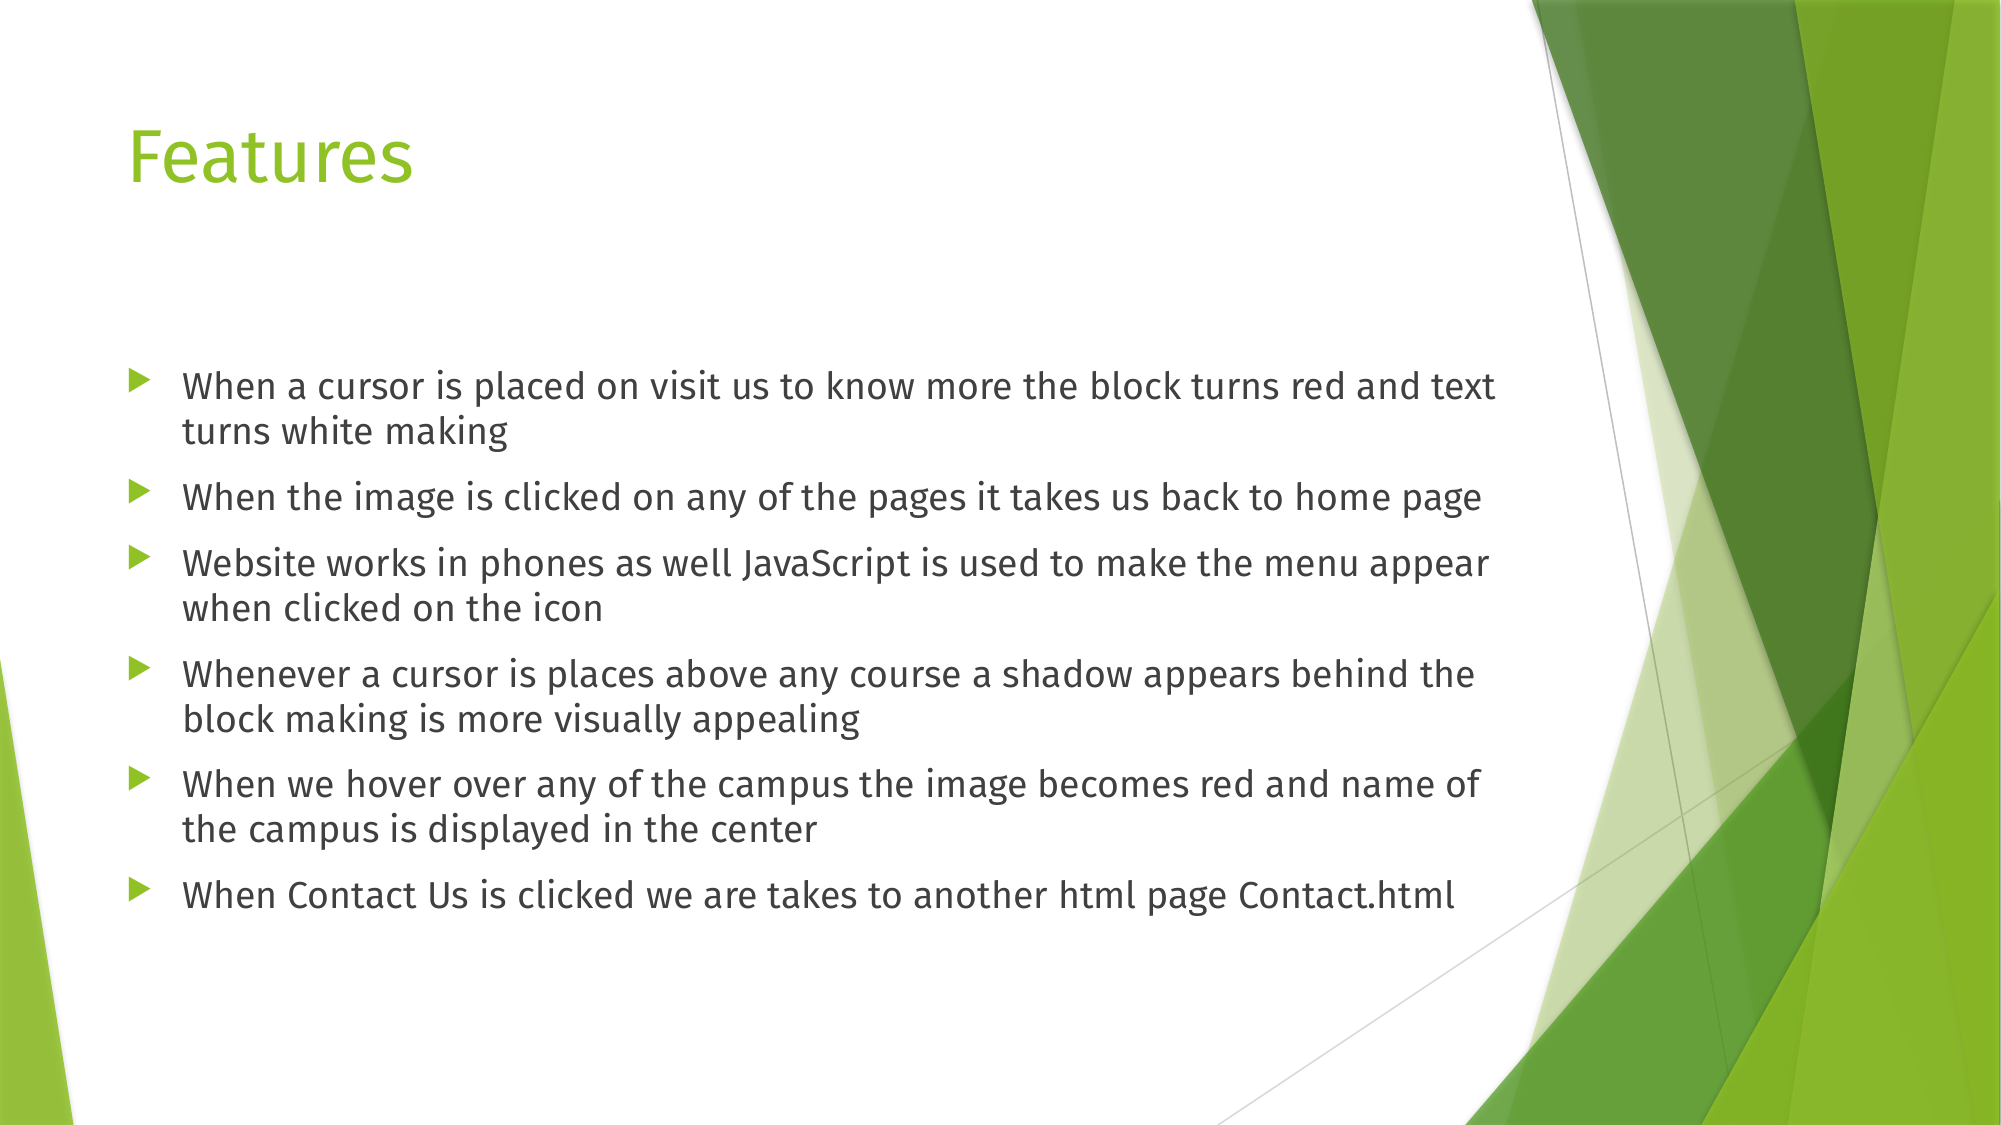

# Features
When a cursor is placed on visit us to know more the block turns red and text turns white making
When the image is clicked on any of the pages it takes us back to home page
Website works in phones as well JavaScript is used to make the menu appear when clicked on the icon
Whenever a cursor is places above any course a shadow appears behind the block making is more visually appealing
When we hover over any of the campus the image becomes red and name of the campus is displayed in the center
When Contact Us is clicked we are takes to another html page Contact.html